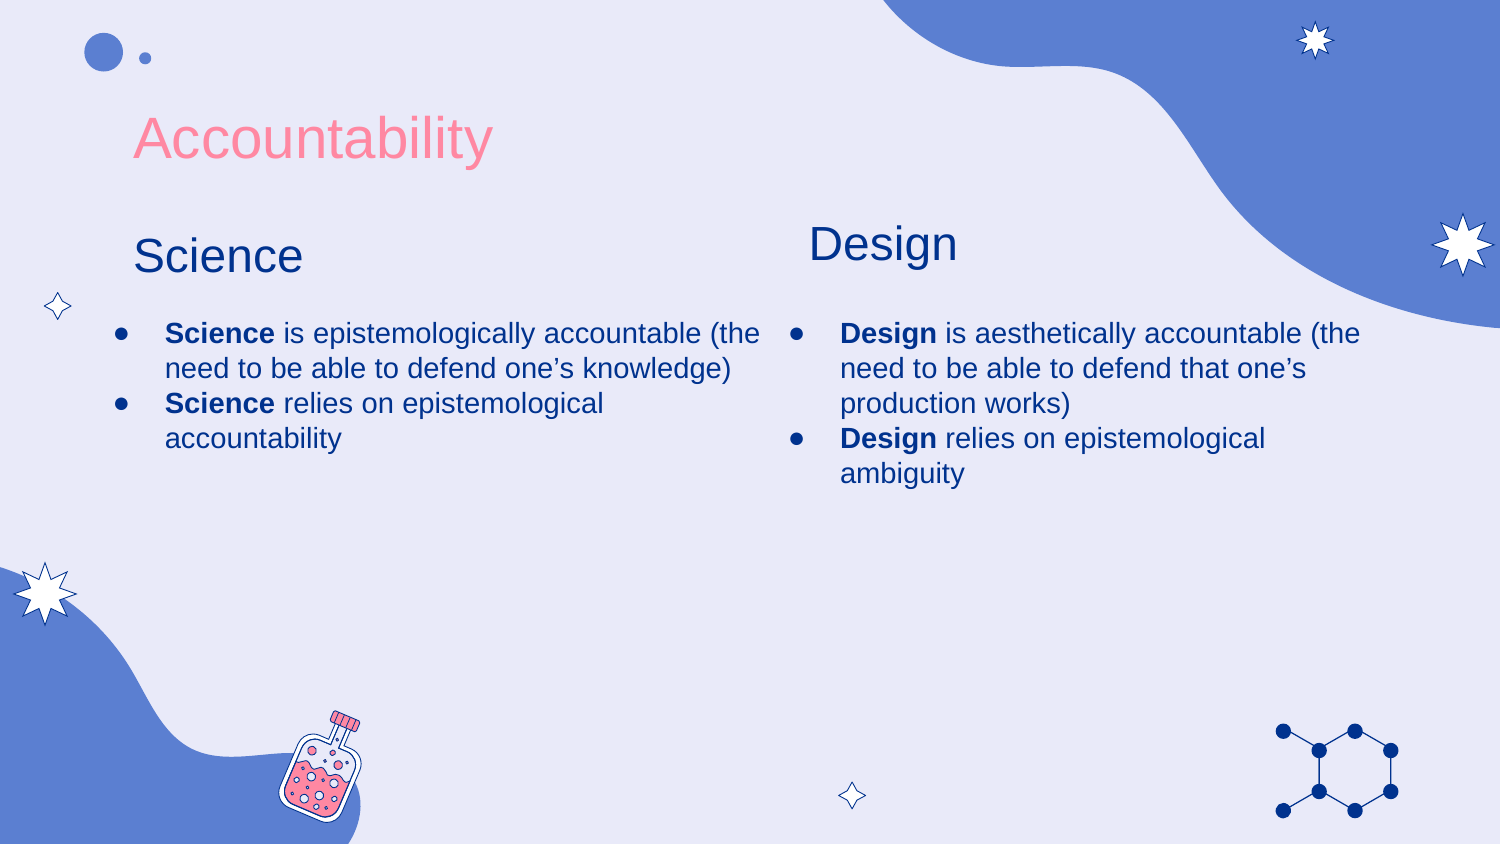

Accountability
Design
Science
Science is epistemologically accountable (the need to be able to defend one’s knowledge)
Science relies on epistemological accountability
Design is aesthetically accountable (the need to be able to defend that one’s production works)
Design relies on epistemological ambiguity